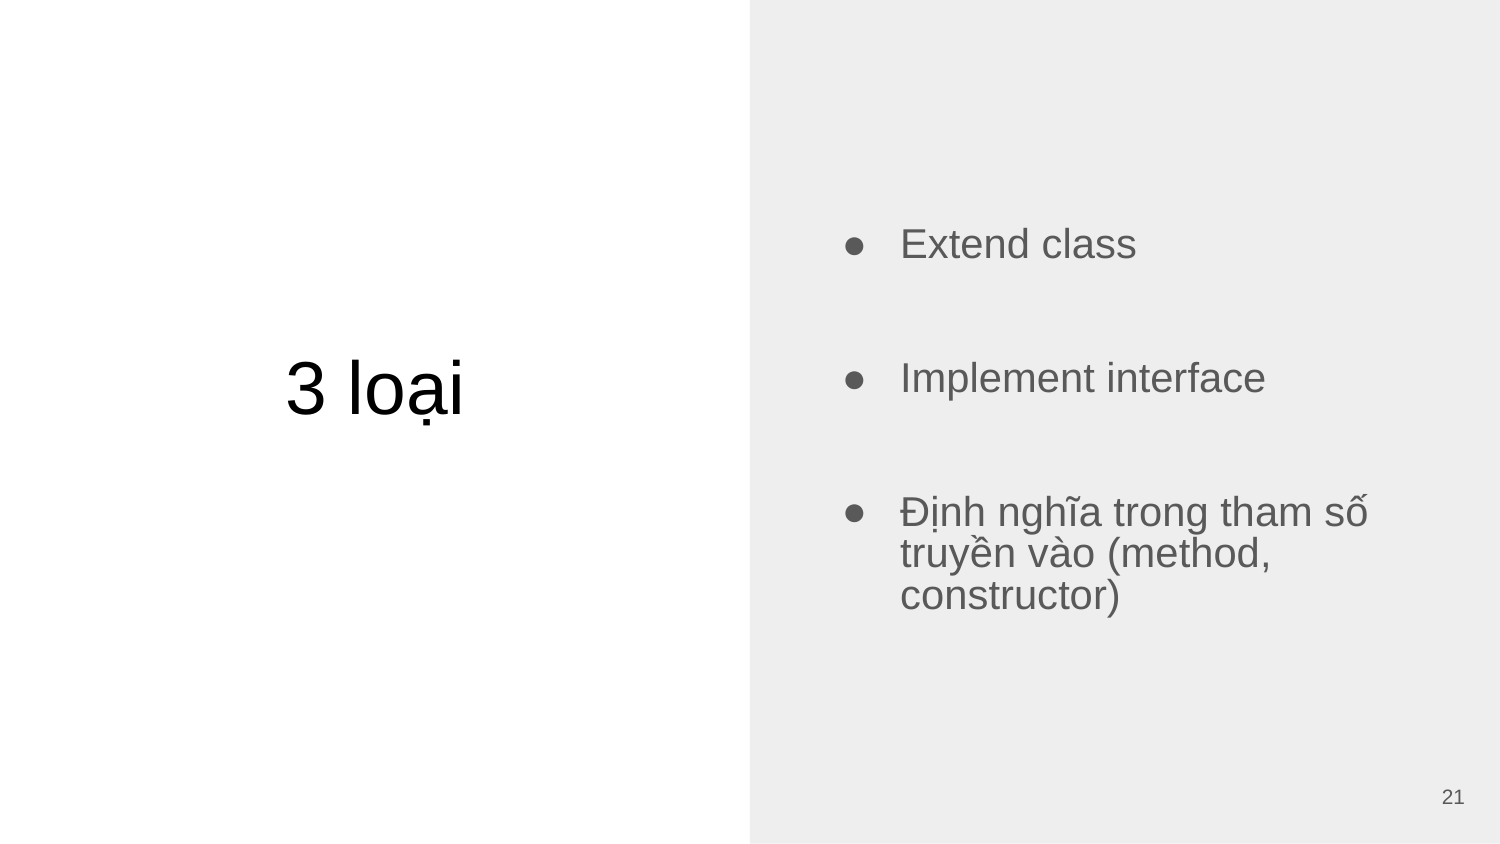

Extend class

Implement interface

Định nghĩa trong tham số truyền vào (method, constructor)
# 3 loại

21